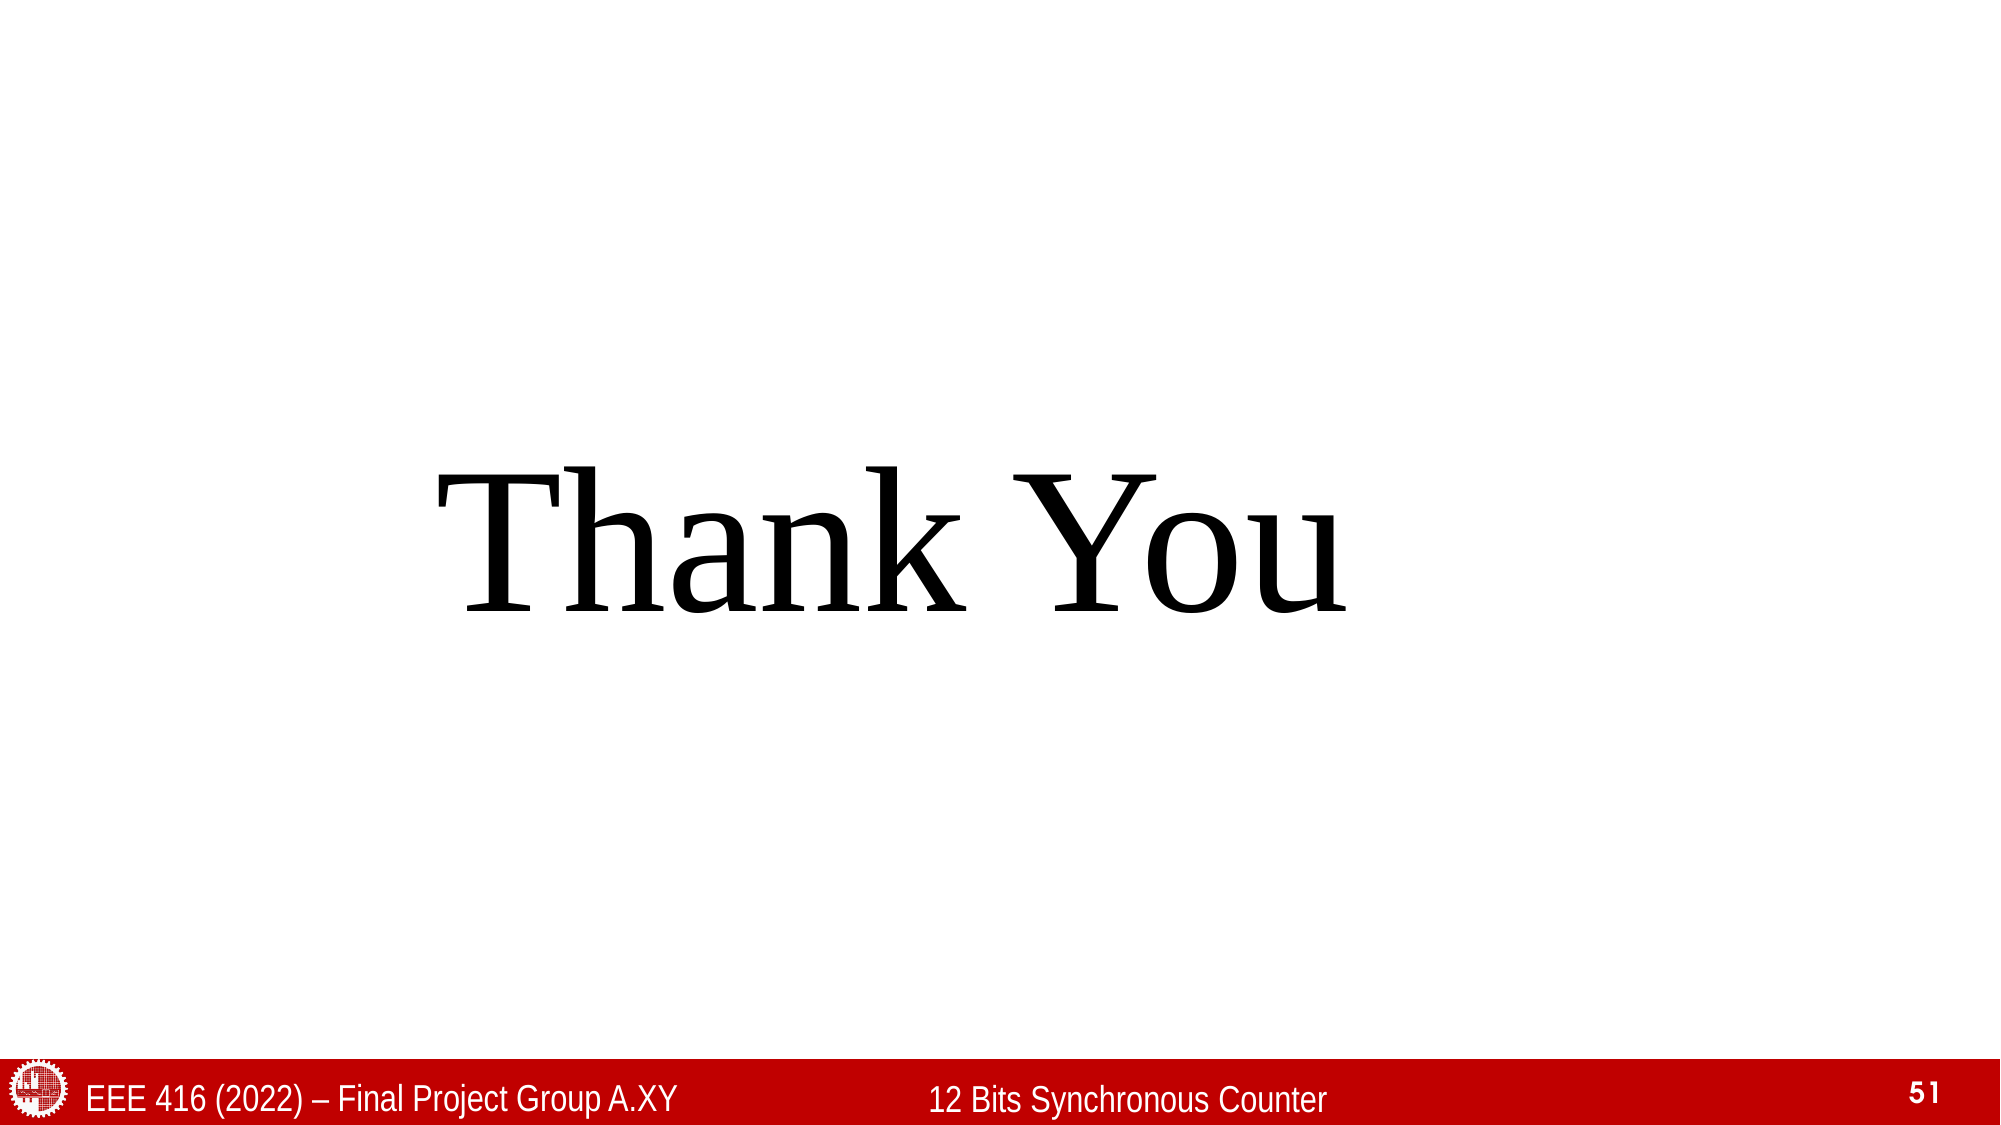

Thank You
EEE 416 (2022) – Final Project Group A.XY
51
12 Bits Synchronous Counter